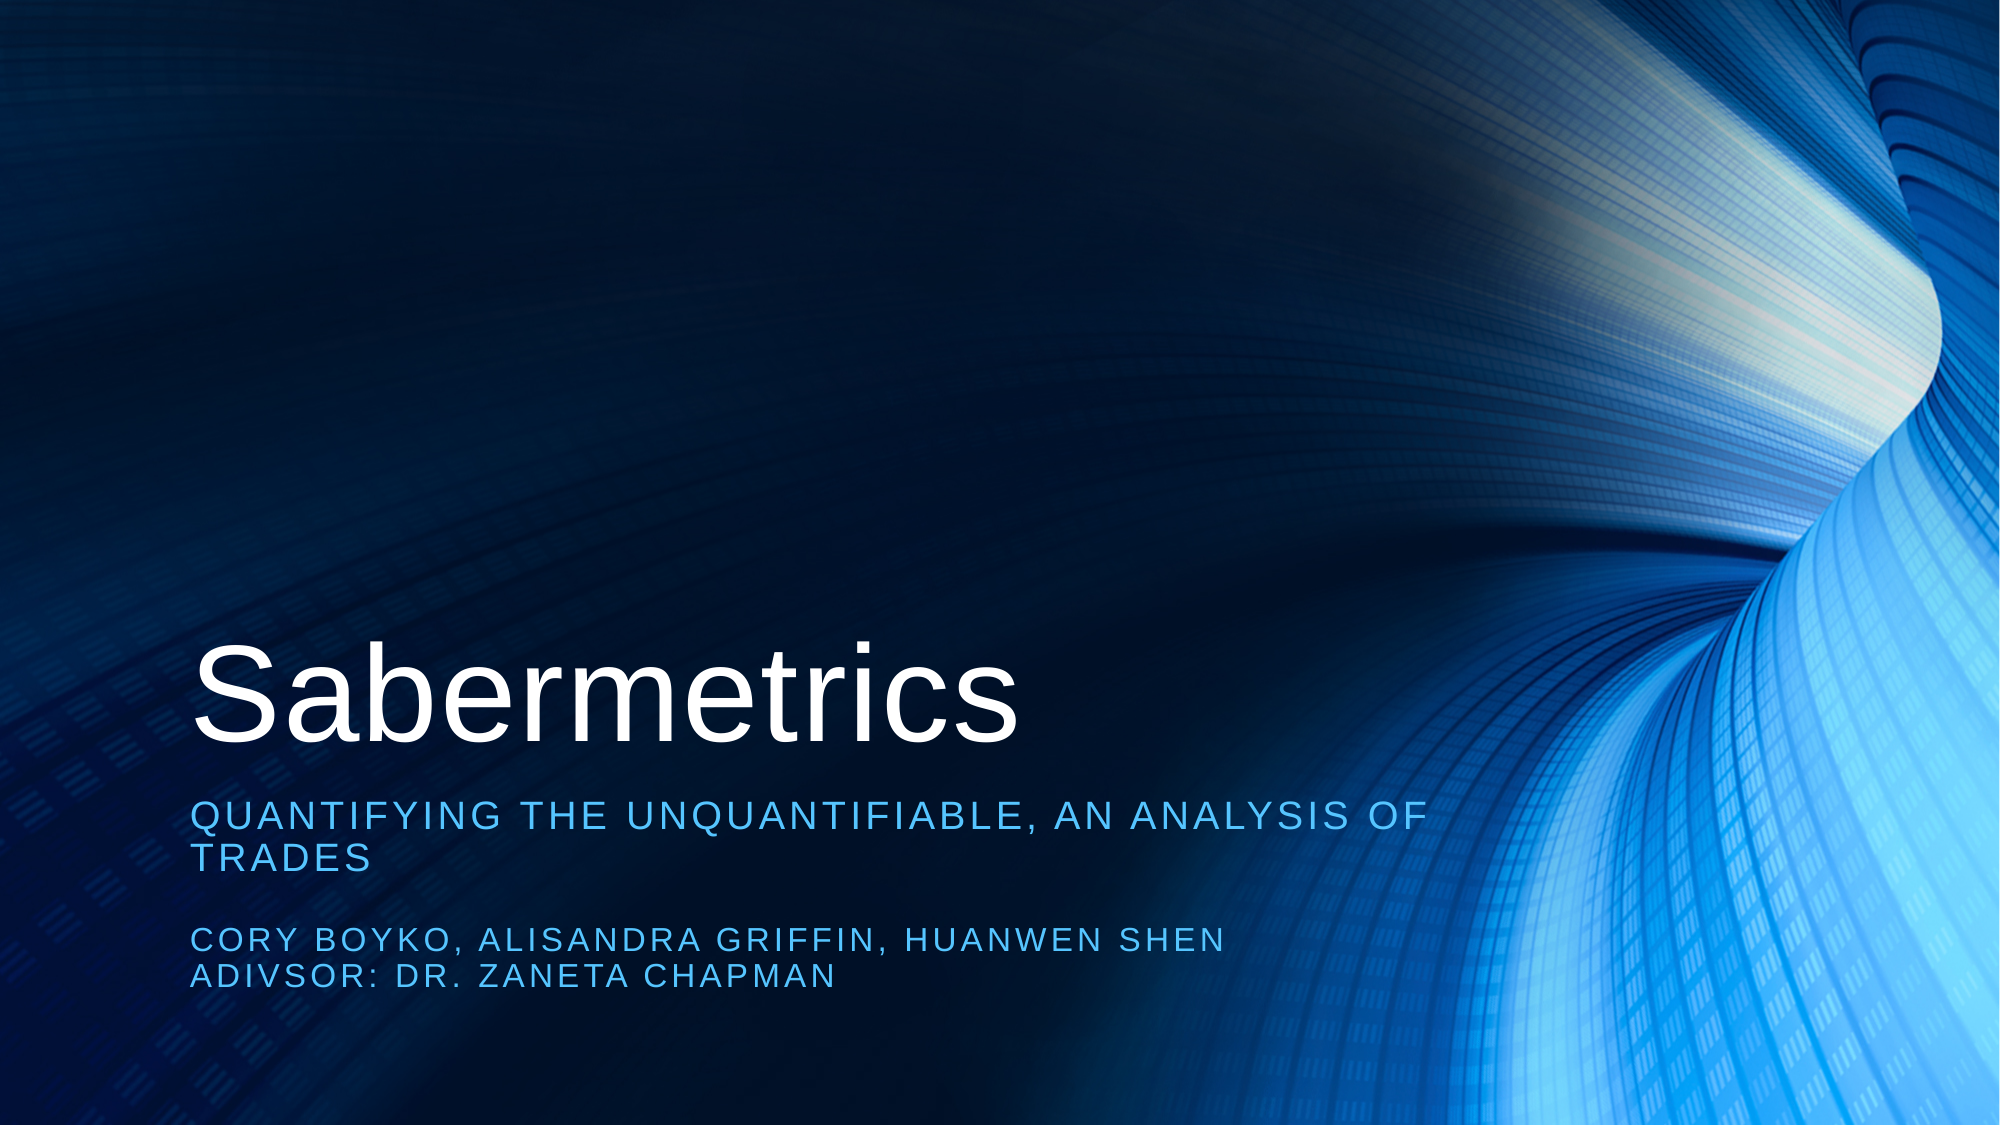

# Sabermetrics
Quantifying the unquantifiable, an analysis of trades

Cory Boyko, Alisandra griffin, huanwen shen
Adivsor: dr. Zaneta chapman